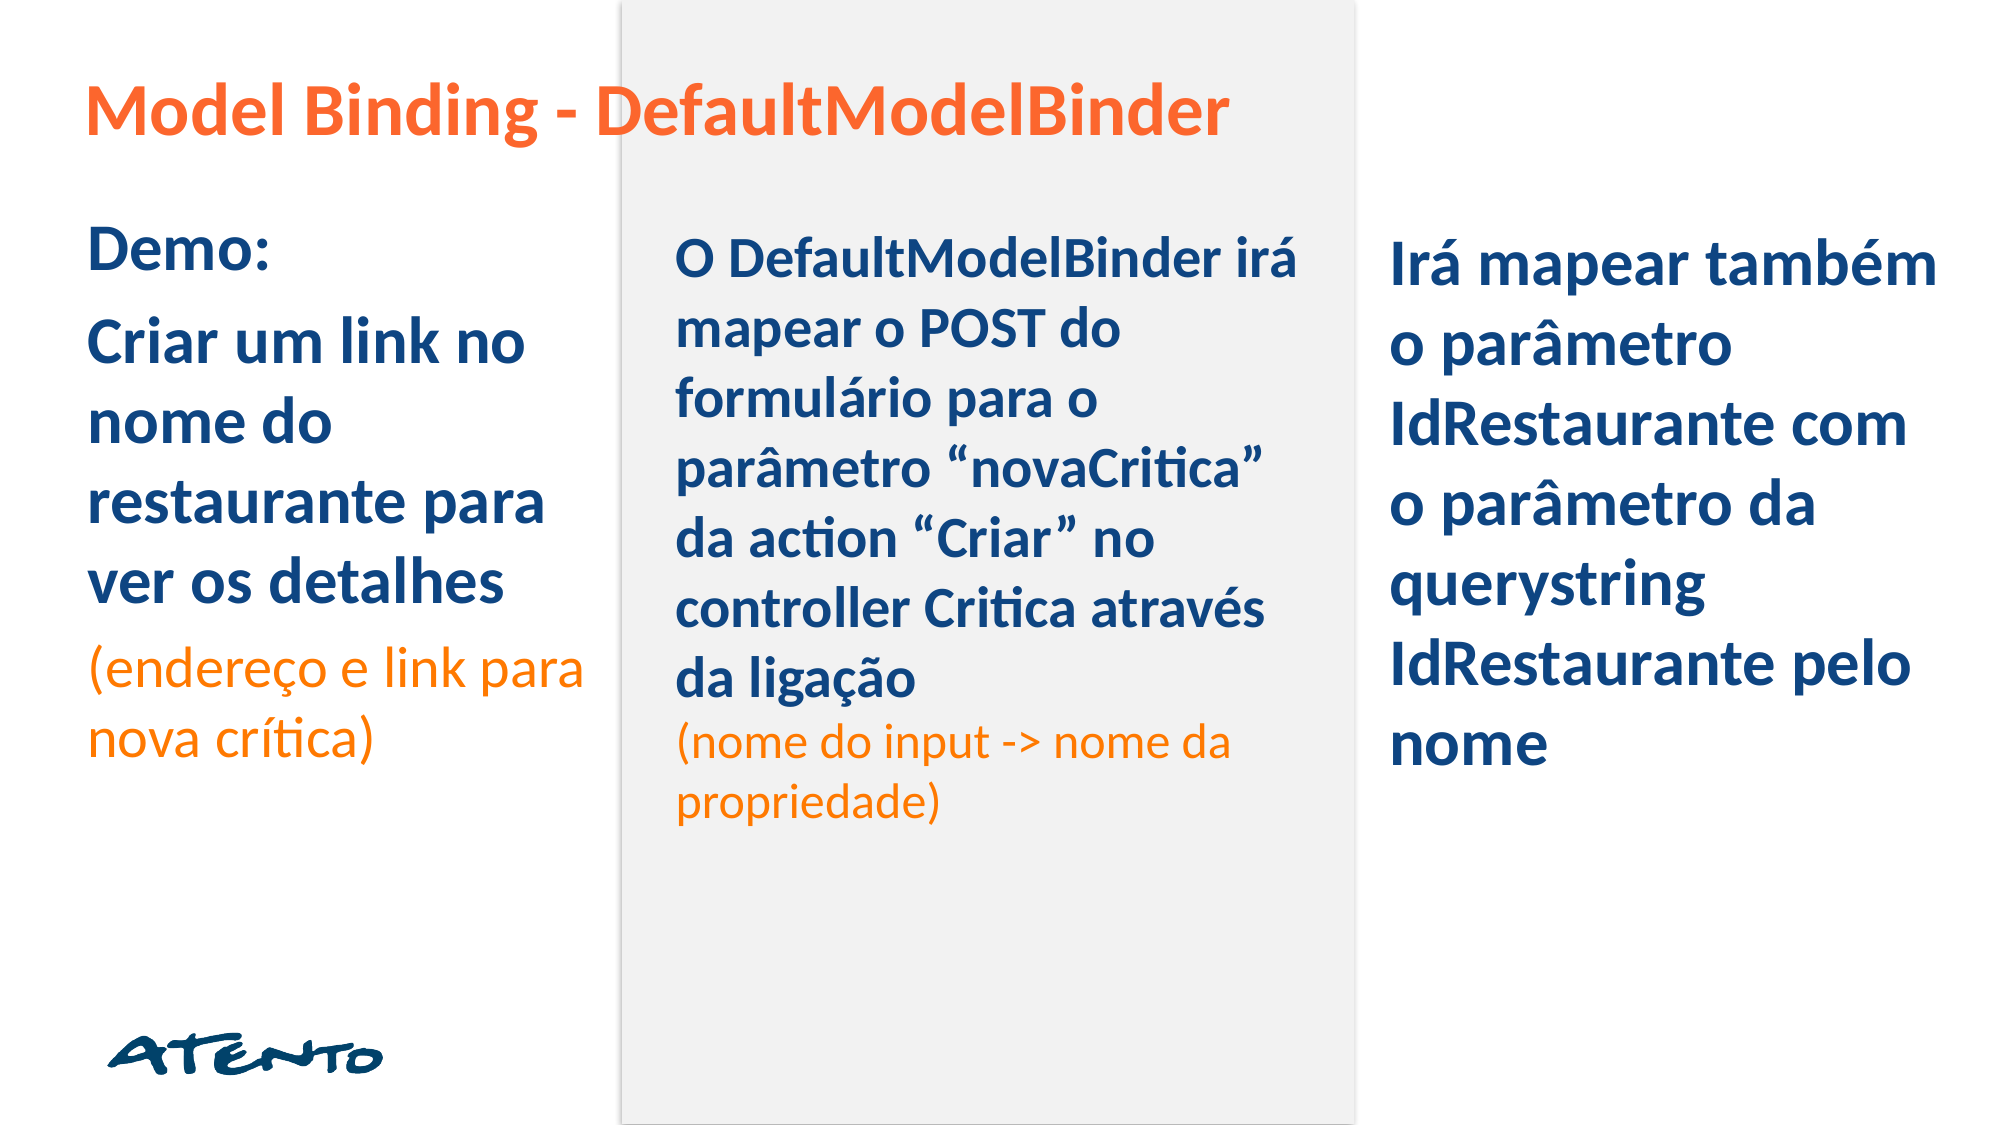

O DefaultModelBinder irá mapear o POST do formulário para o parâmetro “novaCritica” da action “Criar” no controller Critica através da ligação
(nome do input -> nome da propriedade)
Model Binding - DefaultModelBinder
Demo:
Criar um link no nome do restaurante para ver os detalhes
(endereço e link para nova crítica)

Irá mapear também o parâmetro IdRestaurante com o parâmetro da querystring IdRestaurante pelo nome